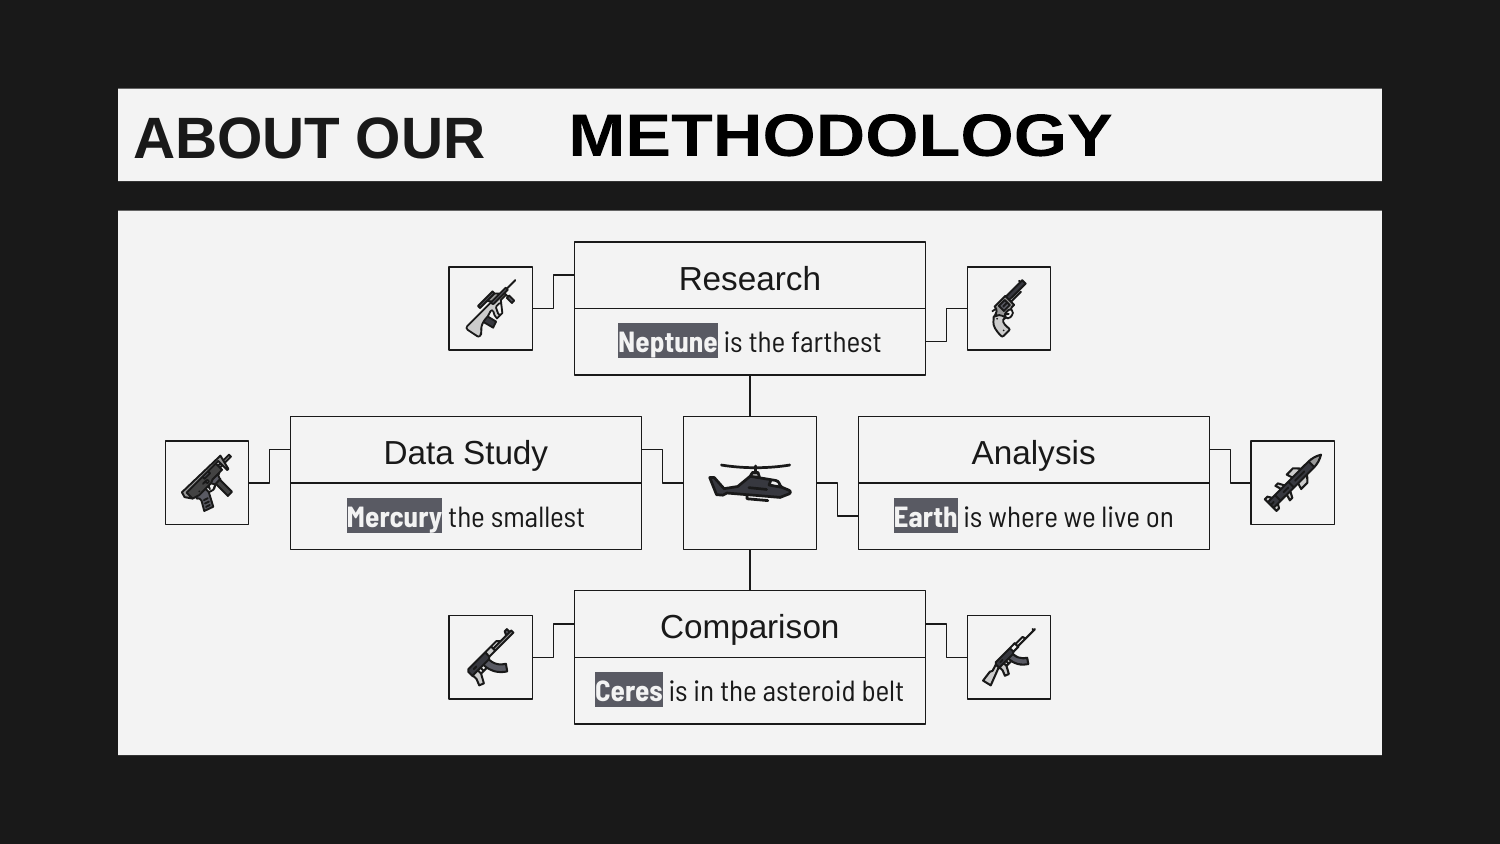

# ABOUT OUR
METHODOLOGY
Research

Neptune is the farthest
Data Study
Analysis

Mercury the smallest
Earth is where we live on
Comparison

Ceres is in the asteroid belt